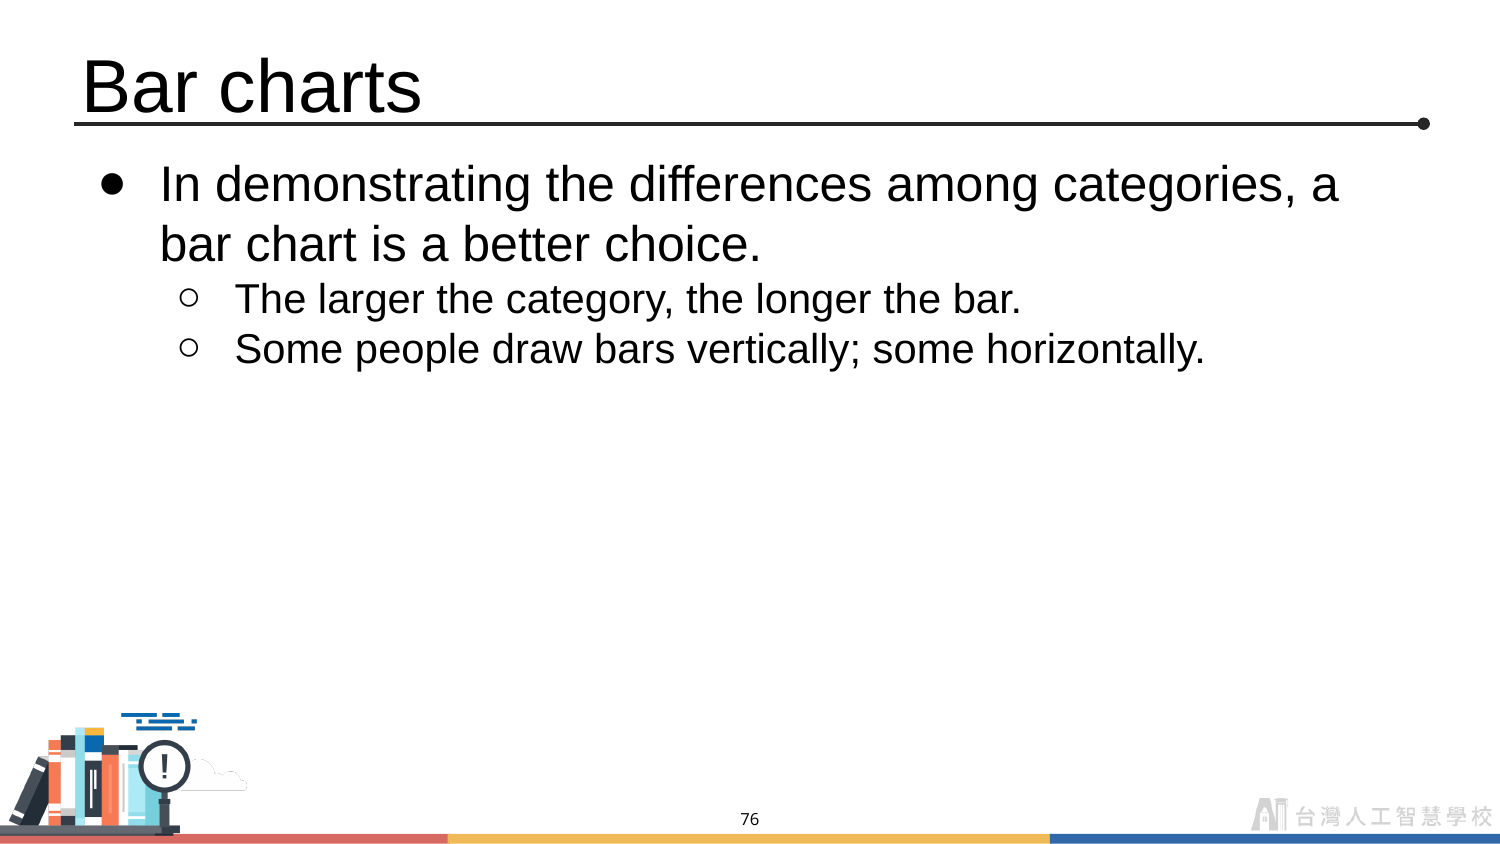

# Bar charts
In demonstrating the differences among categories, a bar chart is a better choice.
The larger the category, the longer the bar.
Some people draw bars vertically; some horizontally.

76